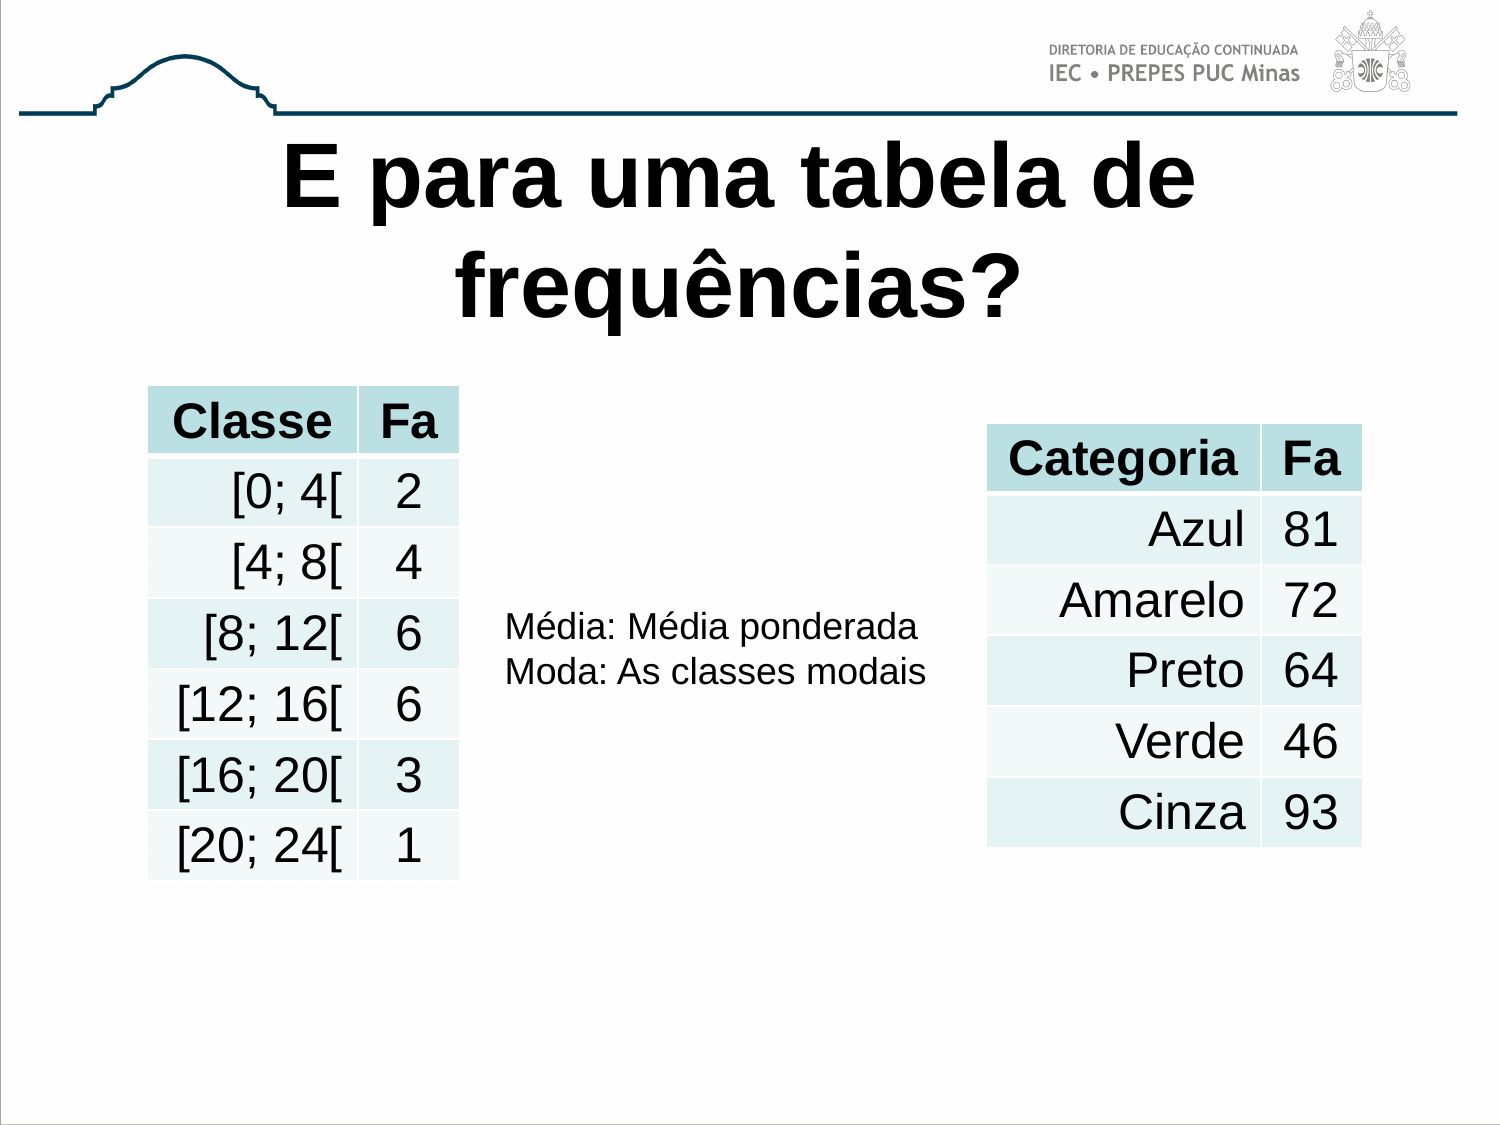

# E para uma tabela de frequências?
| Classe | Fa |
| --- | --- |
| [0; 4[ | 2 |
| [4; 8[ | 4 |
| [8; 12[ | 6 |
| [12; 16[ | 6 |
| [16; 20[ | 3 |
| [20; 24[ | 1 |
| Categoria | Fa |
| --- | --- |
| Azul | 81 |
| Amarelo | 72 |
| Preto | 64 |
| Verde | 46 |
| Cinza | 93 |
Média: Média ponderada
Moda: As classes modais